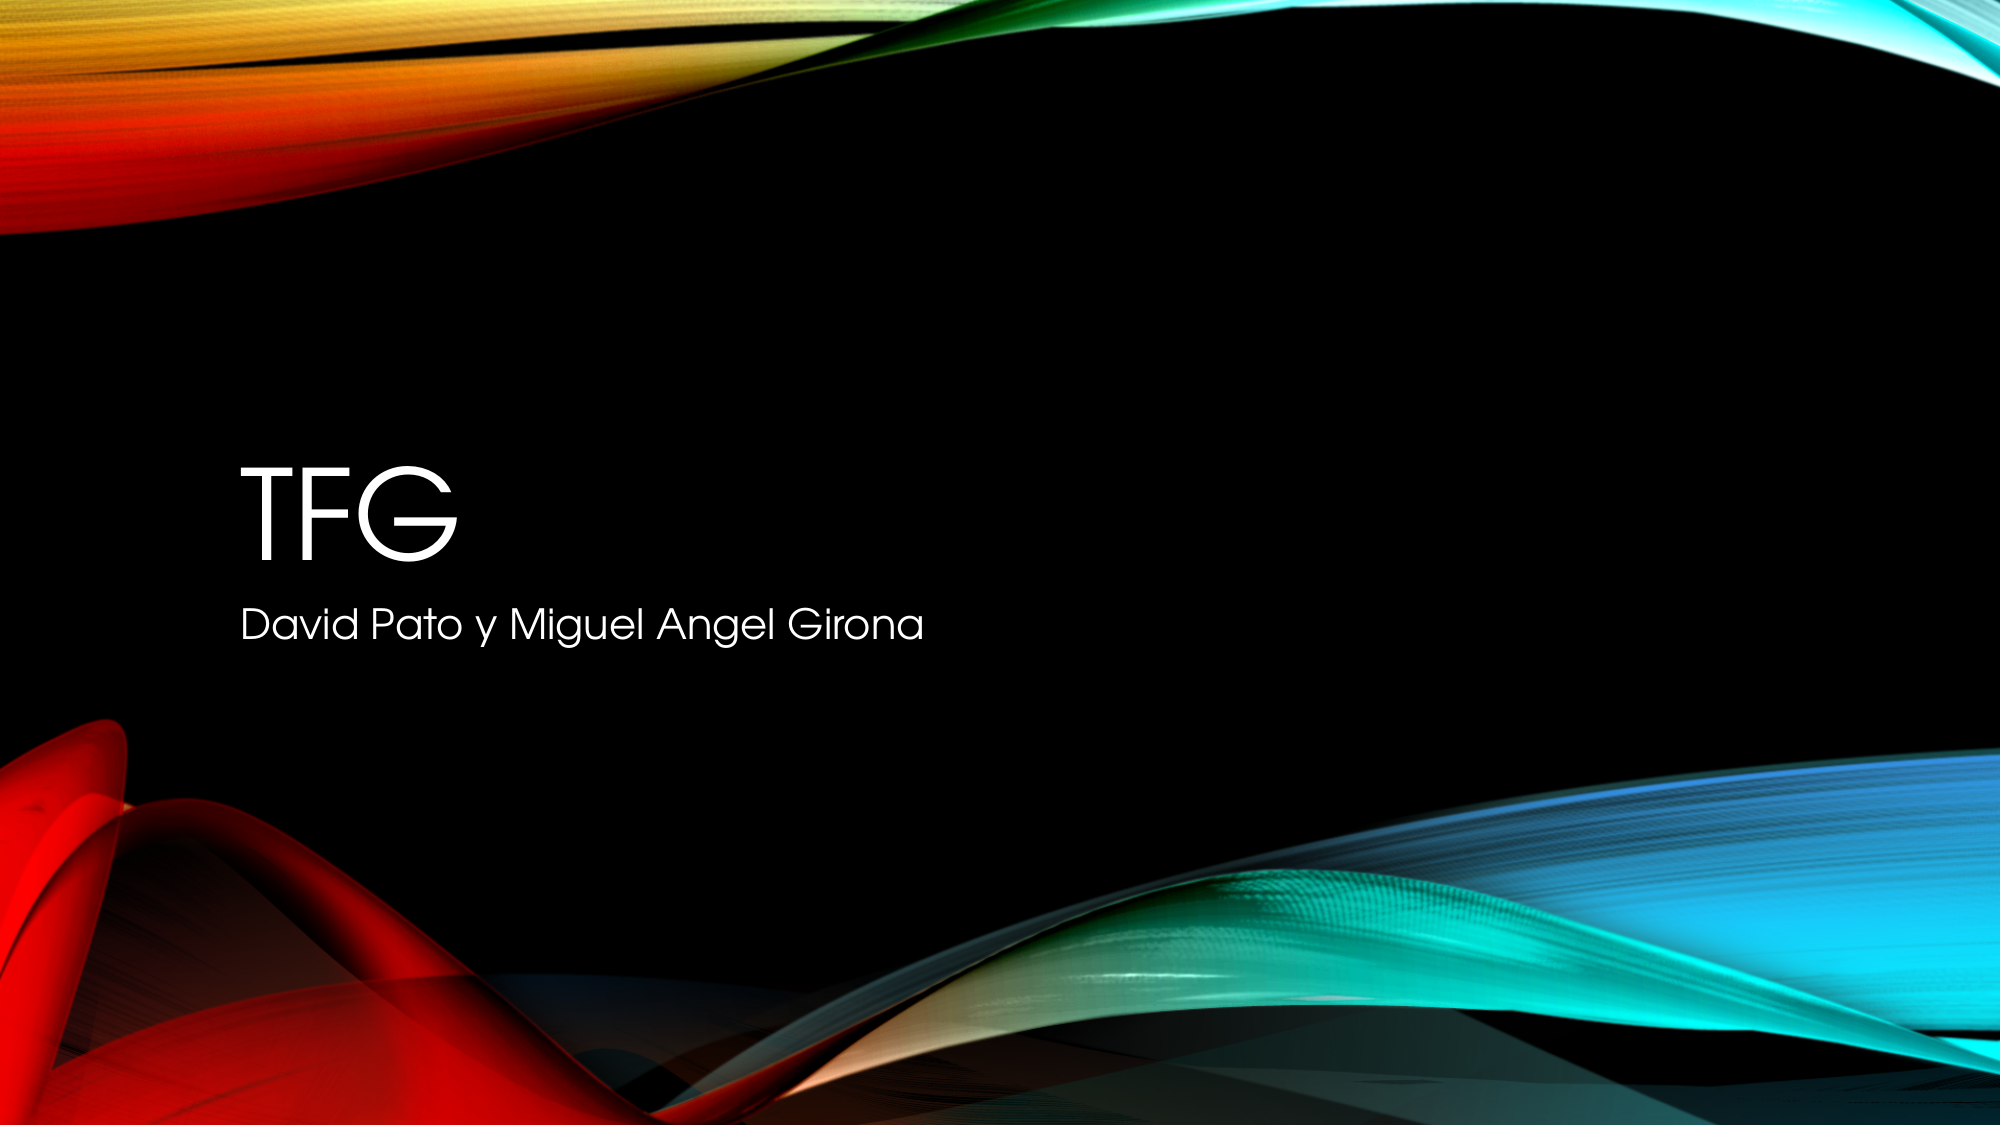

# TFG
David Pato y Miguel Angel Girona